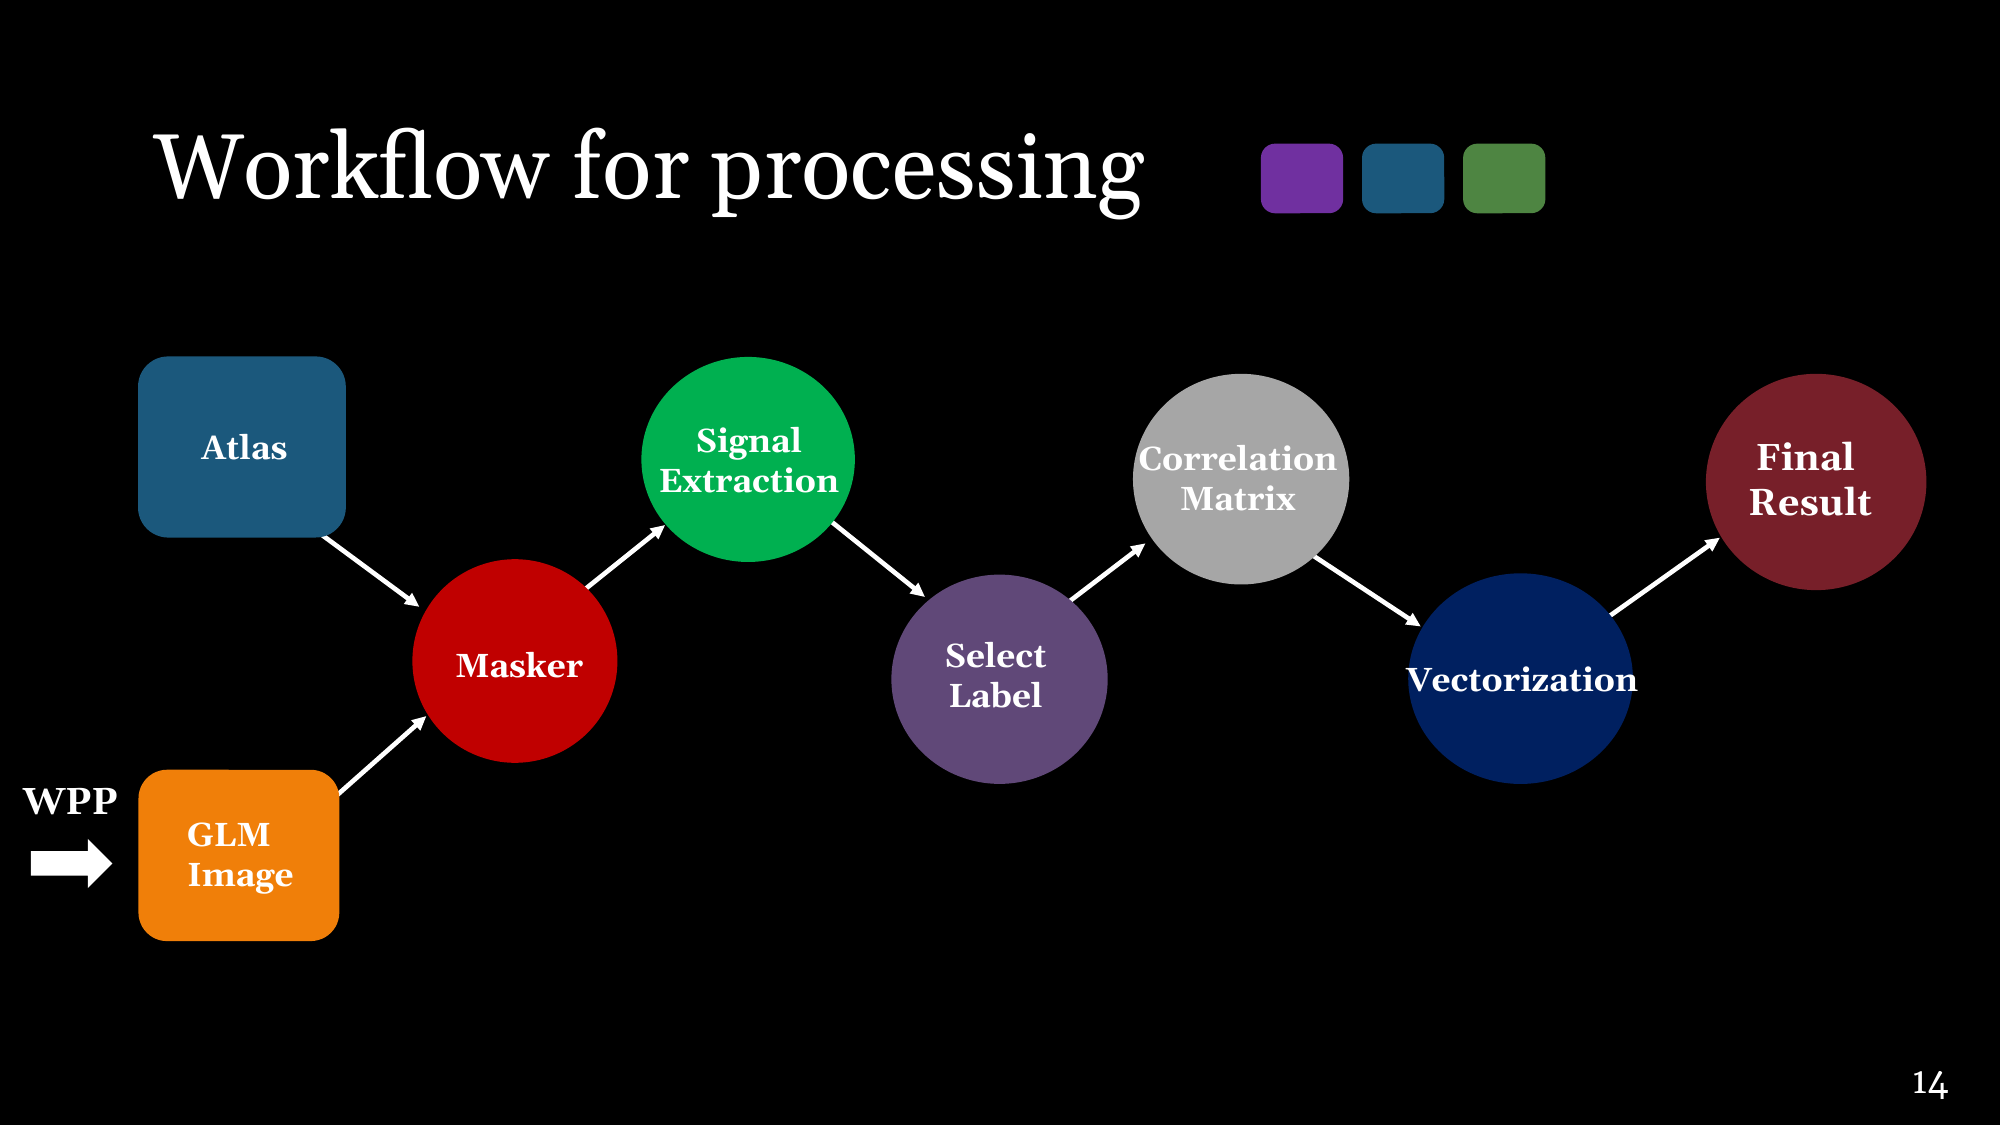

# Workflow for processing

Signal
Extraction
Atlas
Final
Result
Correlation
Matrix

Select
Label
Masker
  Vectorization
WPP

GLM
Image

14